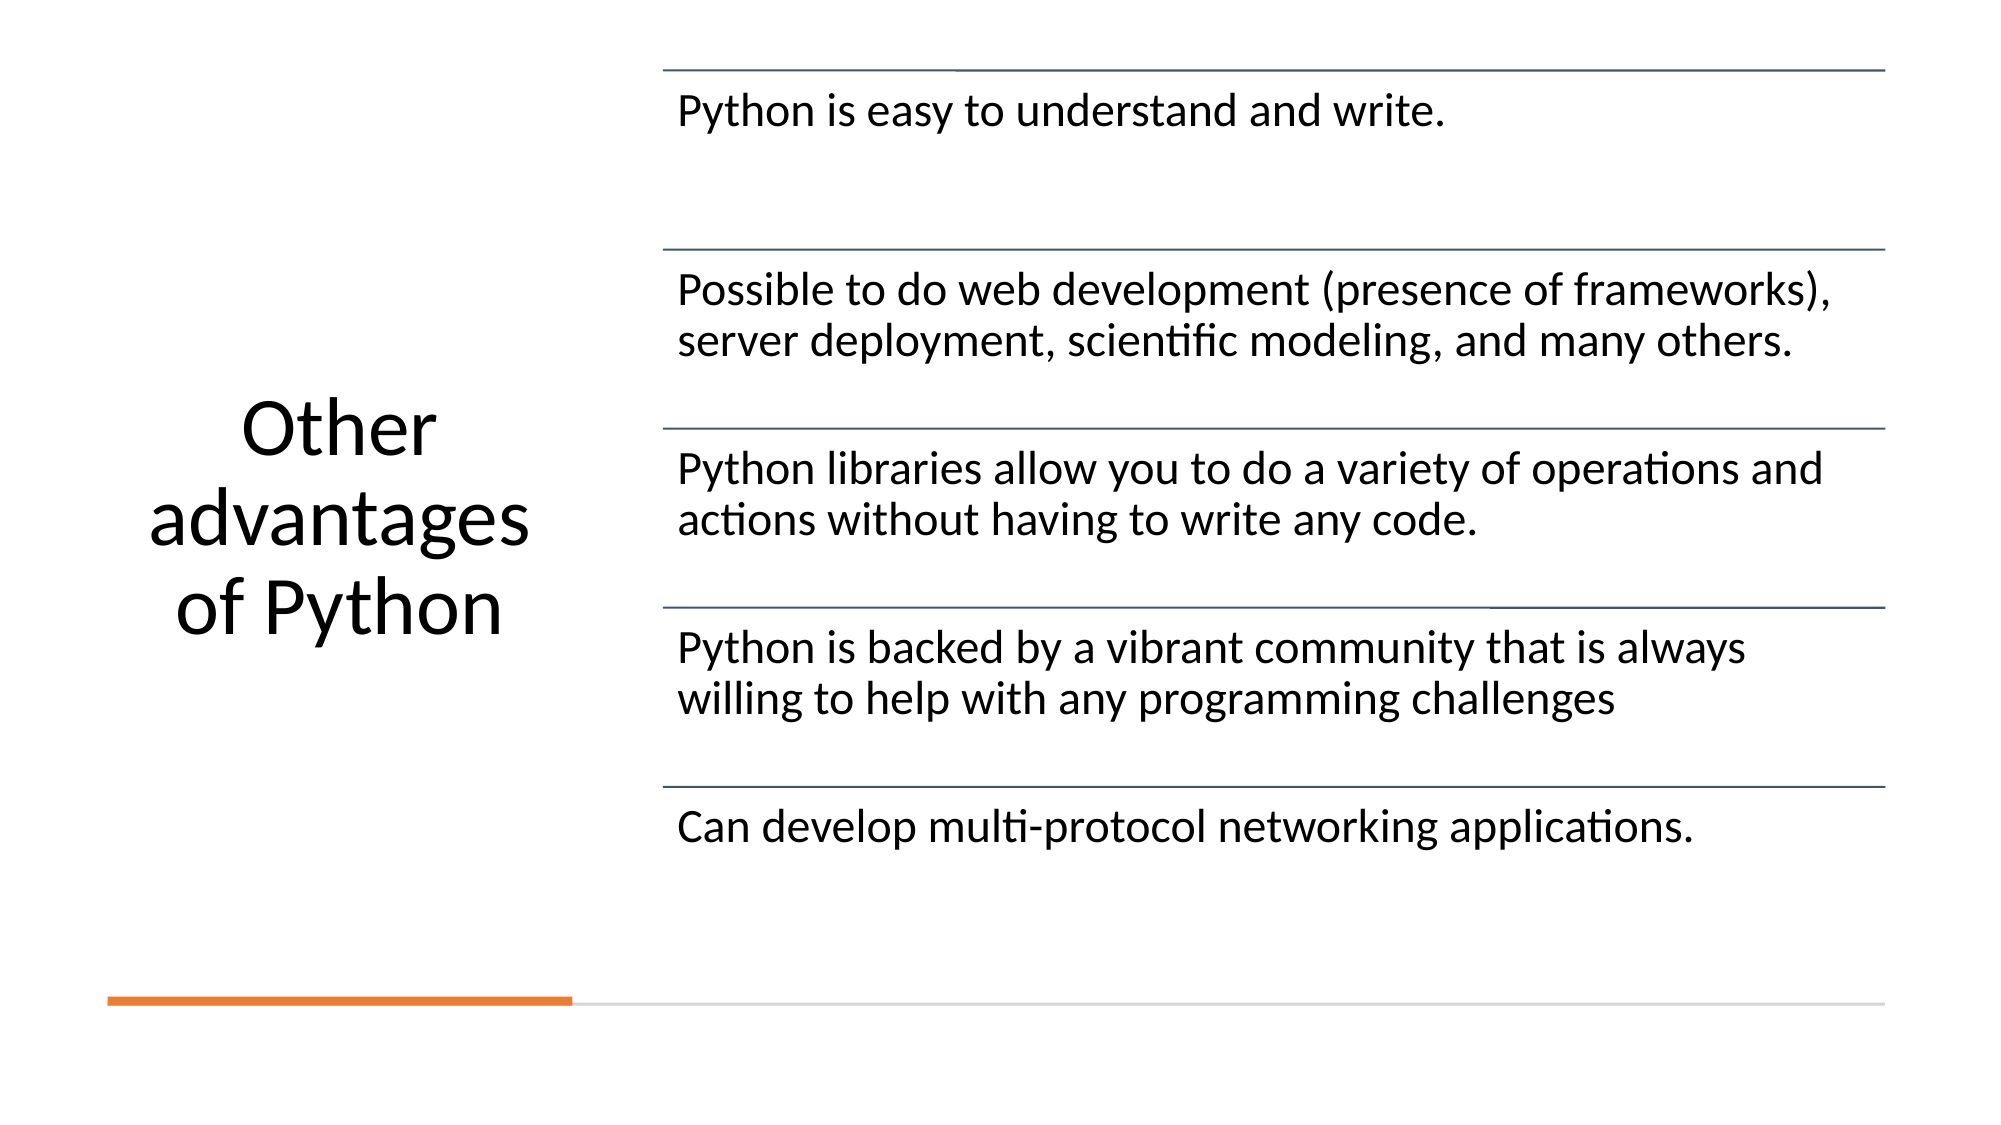

# Other advantages of Python
Python is easy to understand and write.
Possible to do web development (presence of frameworks), server deployment, scientific modeling, and many others.
Python libraries allow you to do a variety of operations and actions without having to write any code.
Python is backed by a vibrant community that is always willing to help with any programming challenges
Can develop multi-protocol networking applications.